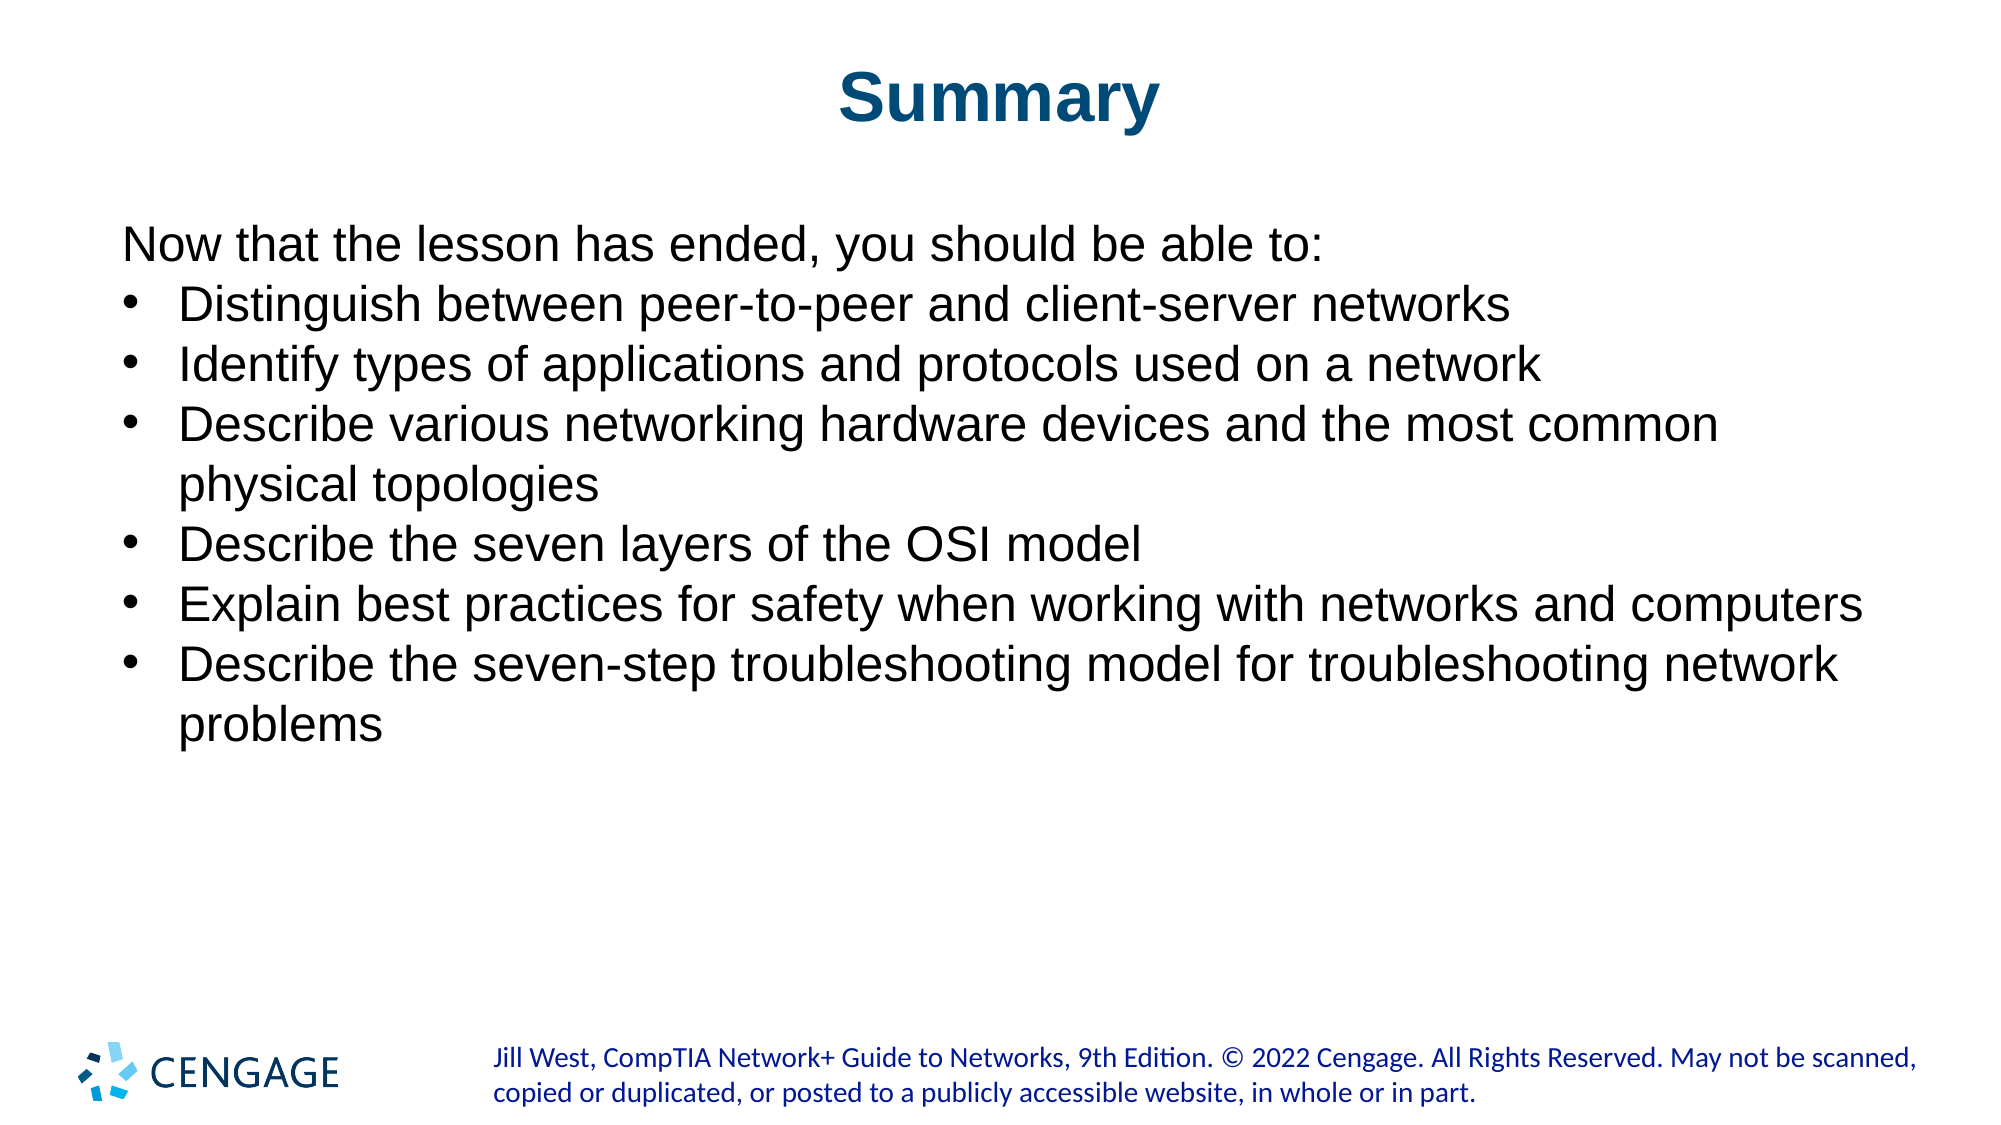

# Summary
Now that the lesson has ended, you should be able to:
Distinguish between peer-to-peer and client-server networks
Identify types of applications and protocols used on a network
Describe various networking hardware devices and the most common physical topologies
Describe the seven layers of the OSI model
Explain best practices for safety when working with networks and computers
Describe the seven-step troubleshooting model for troubleshooting network problems